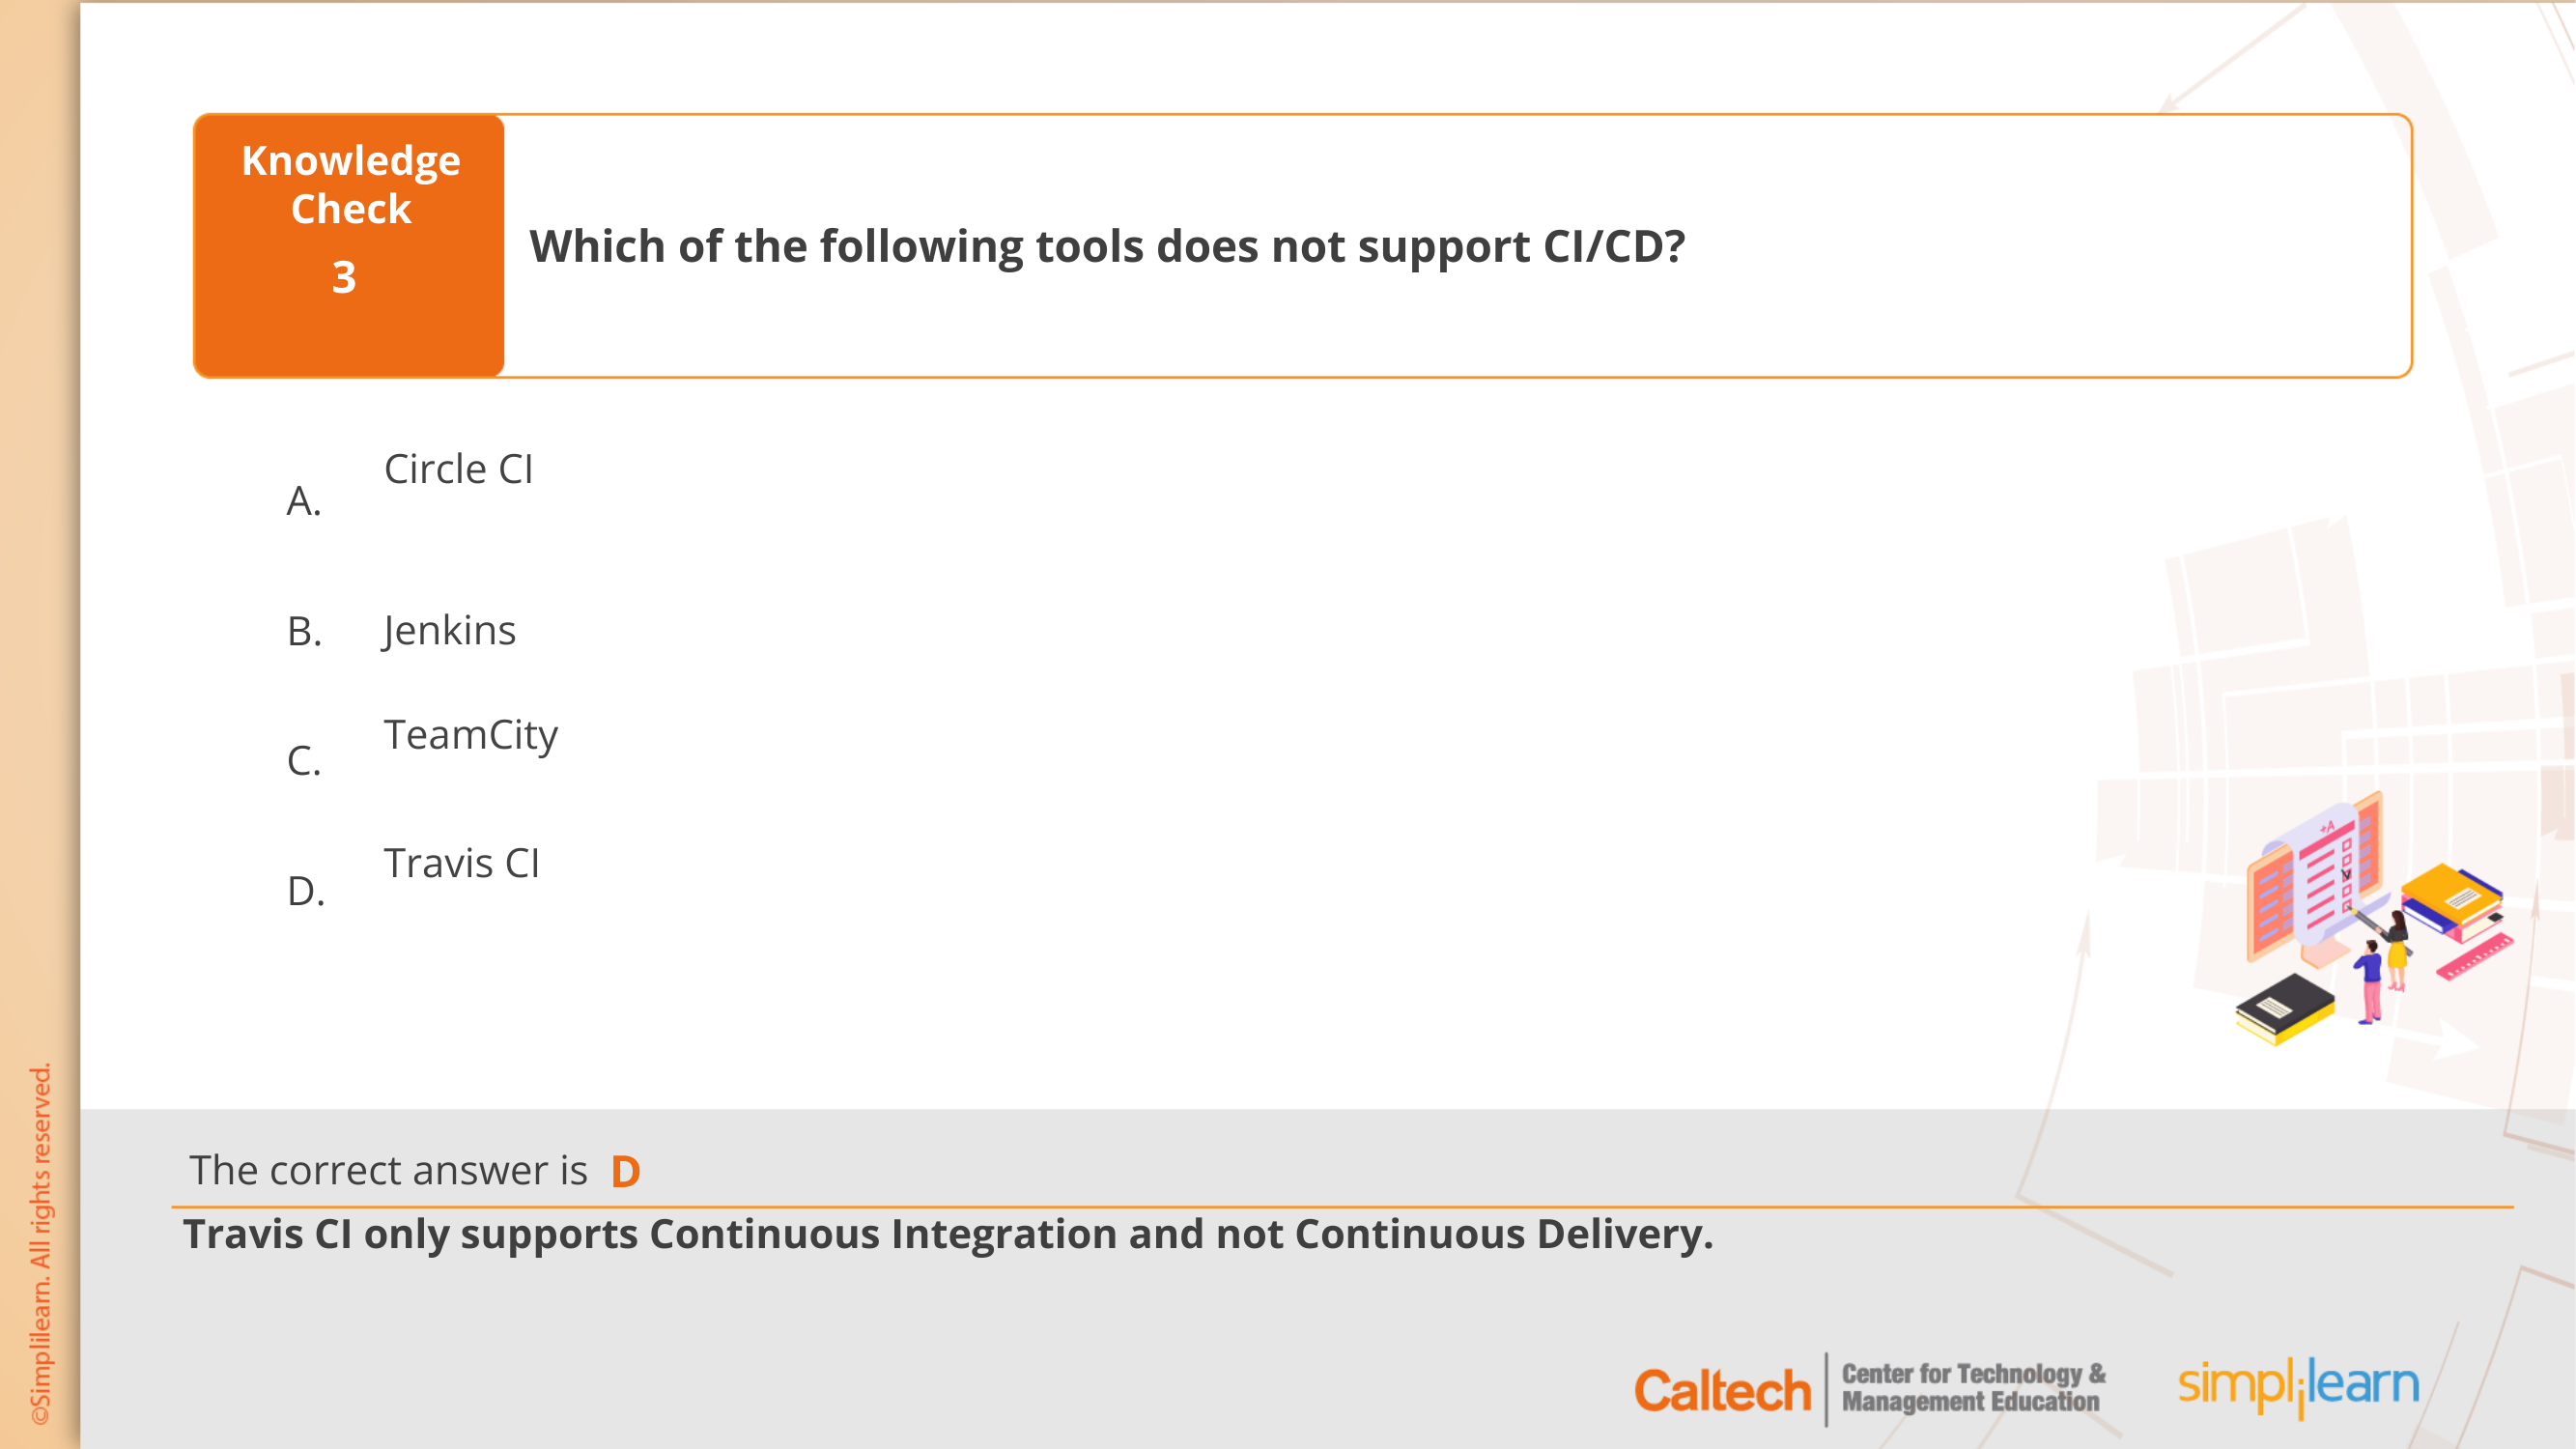

Which of the following tools does not support CI/CD?
3
Circle CI
Jenkins
TeamCity
Travis CI
D
Travis CI only supports Continuous Integration and not Continuous Delivery.